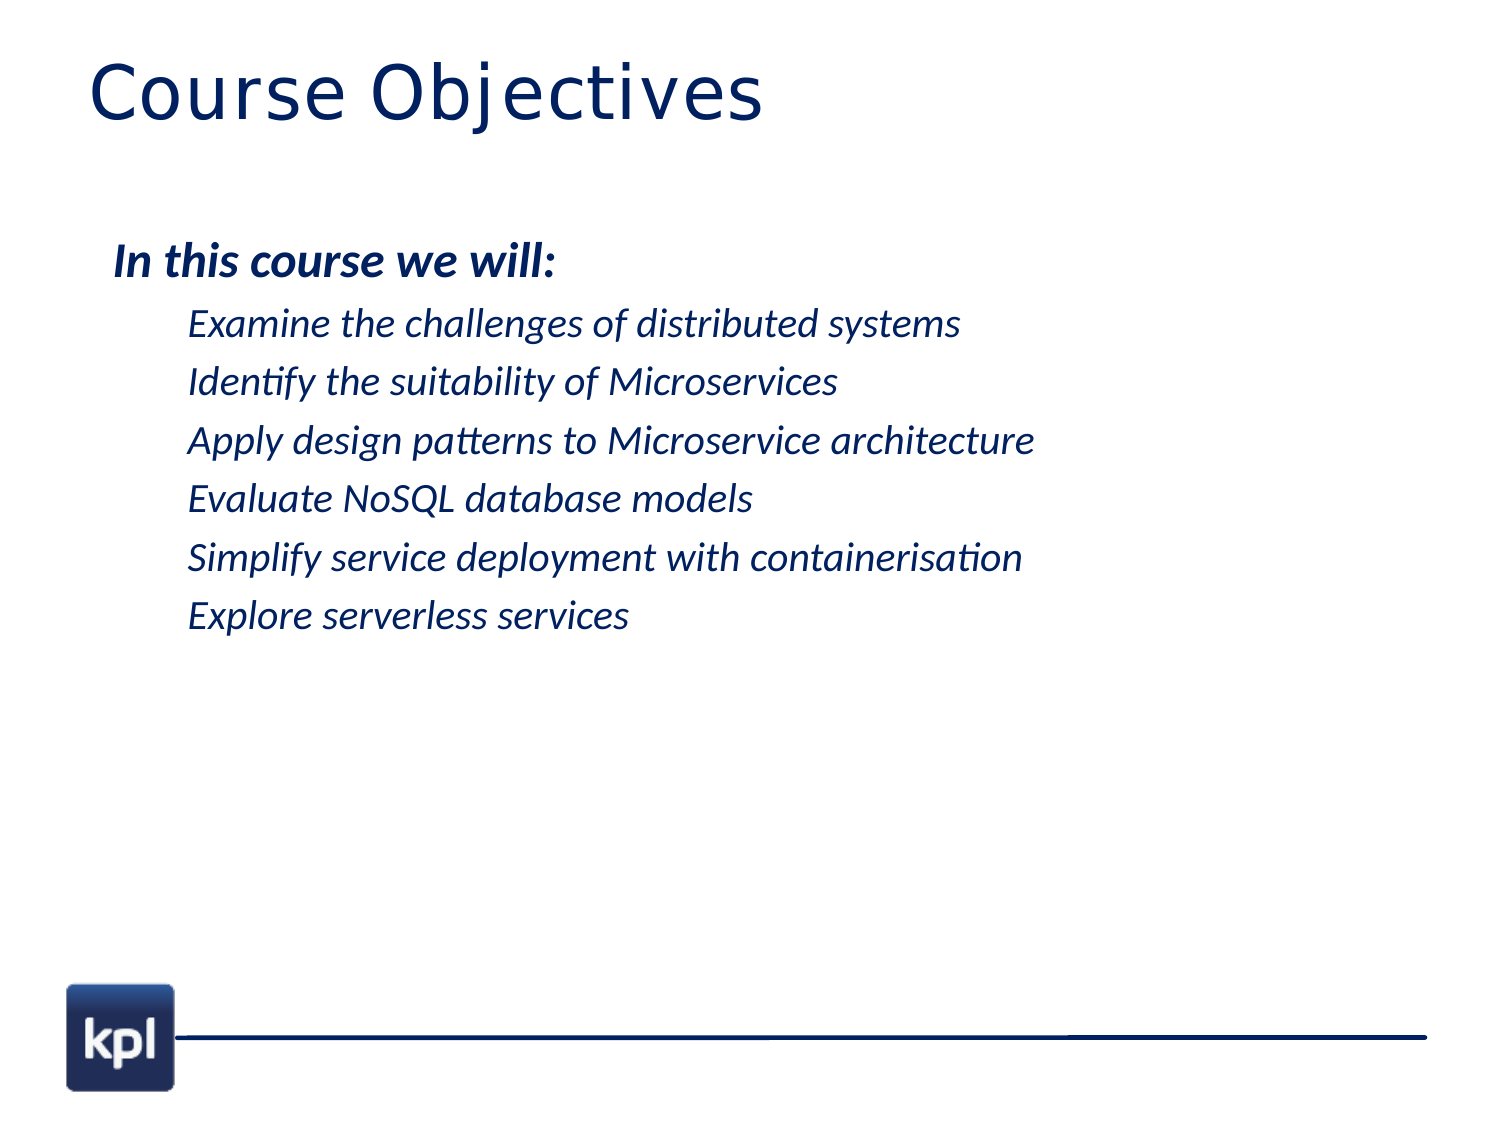

Course Objectives
In this course we will:
Examine the challenges of distributed systems
Identify the suitability of Microservices
Apply design patterns to Microservice architecture
Evaluate NoSQL database models
Simplify service deployment with containerisation
Explore serverless services